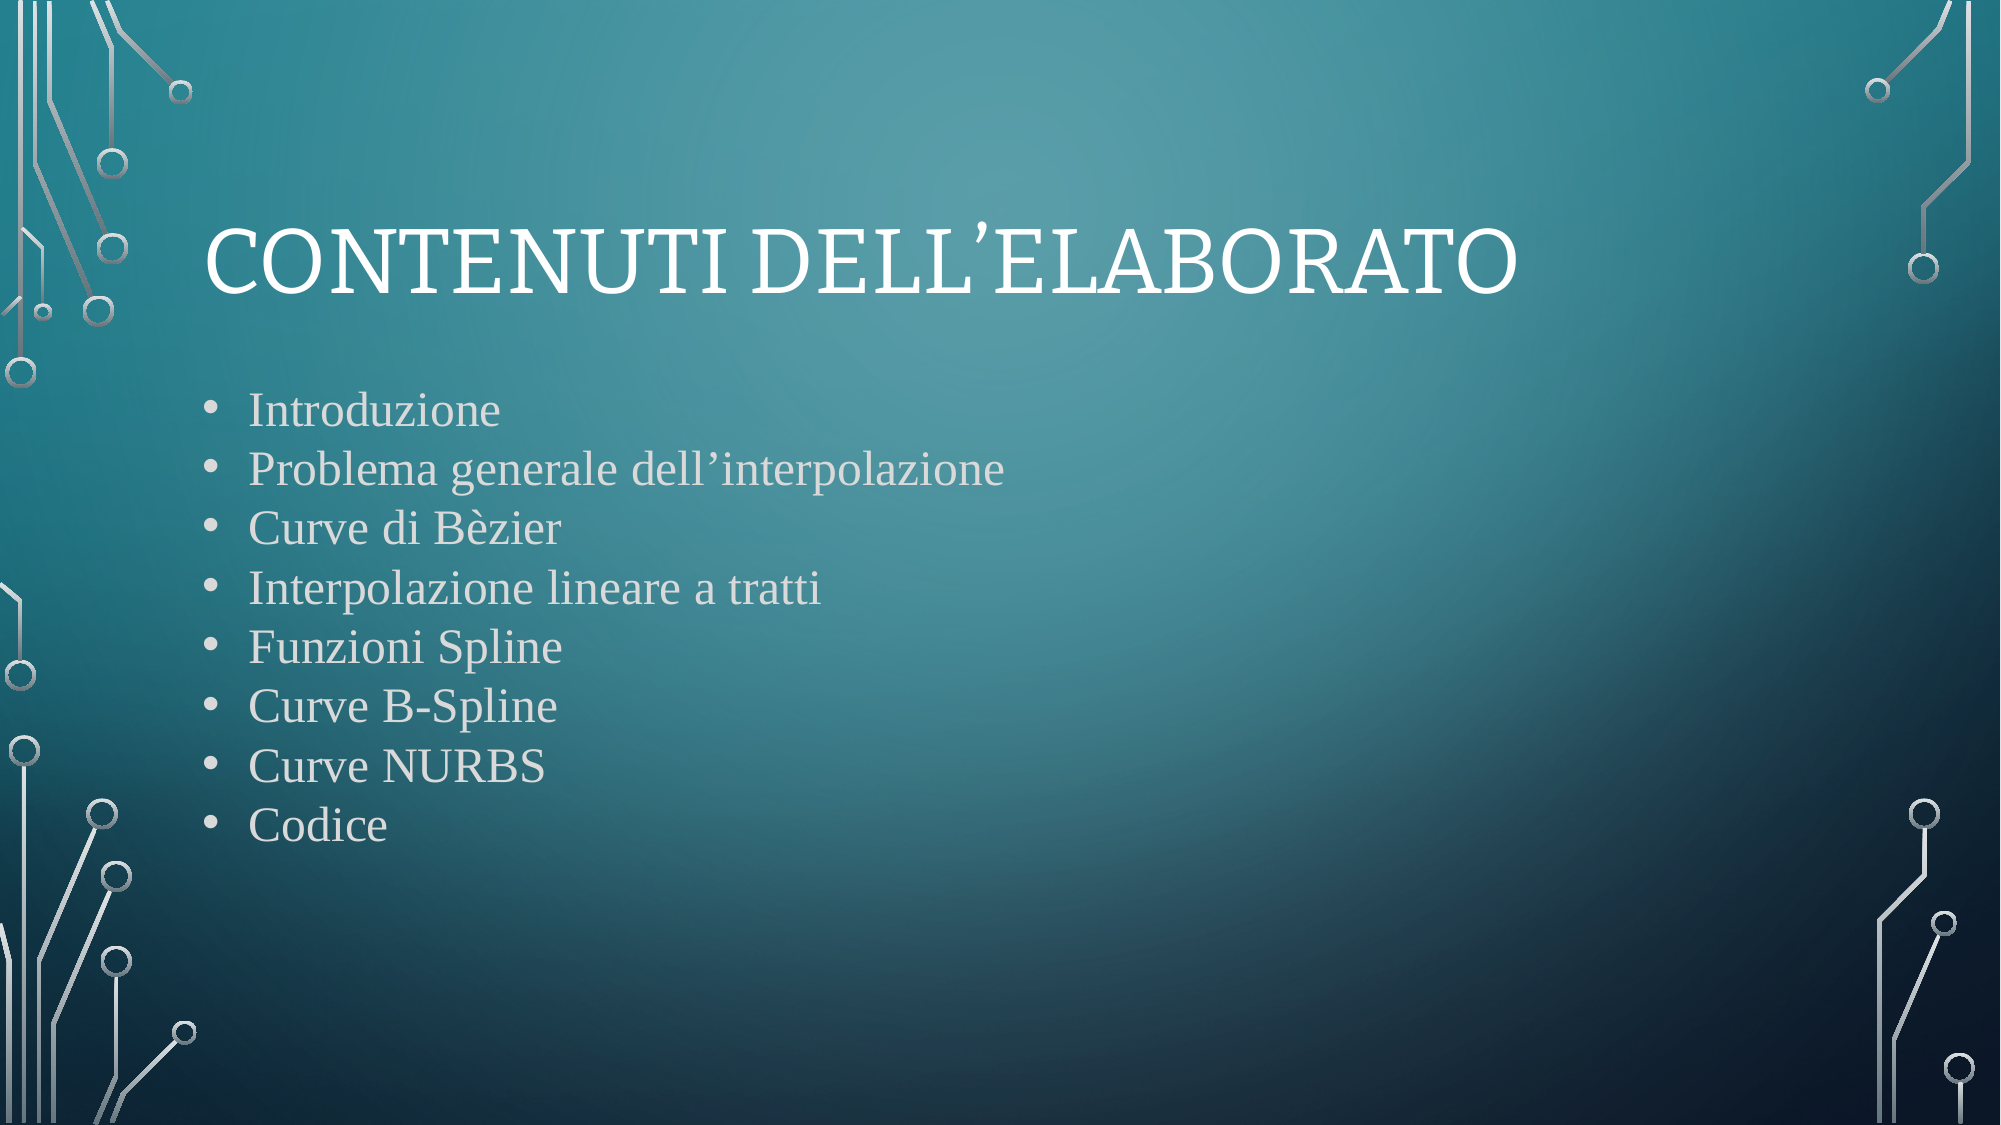

# Contenuti dell’elaborato
Introduzione
Problema generale dell’interpolazione
Curve di Bèzier
Interpolazione lineare a tratti
Funzioni Spline
Curve B-Spline
Curve NURBS
Codice